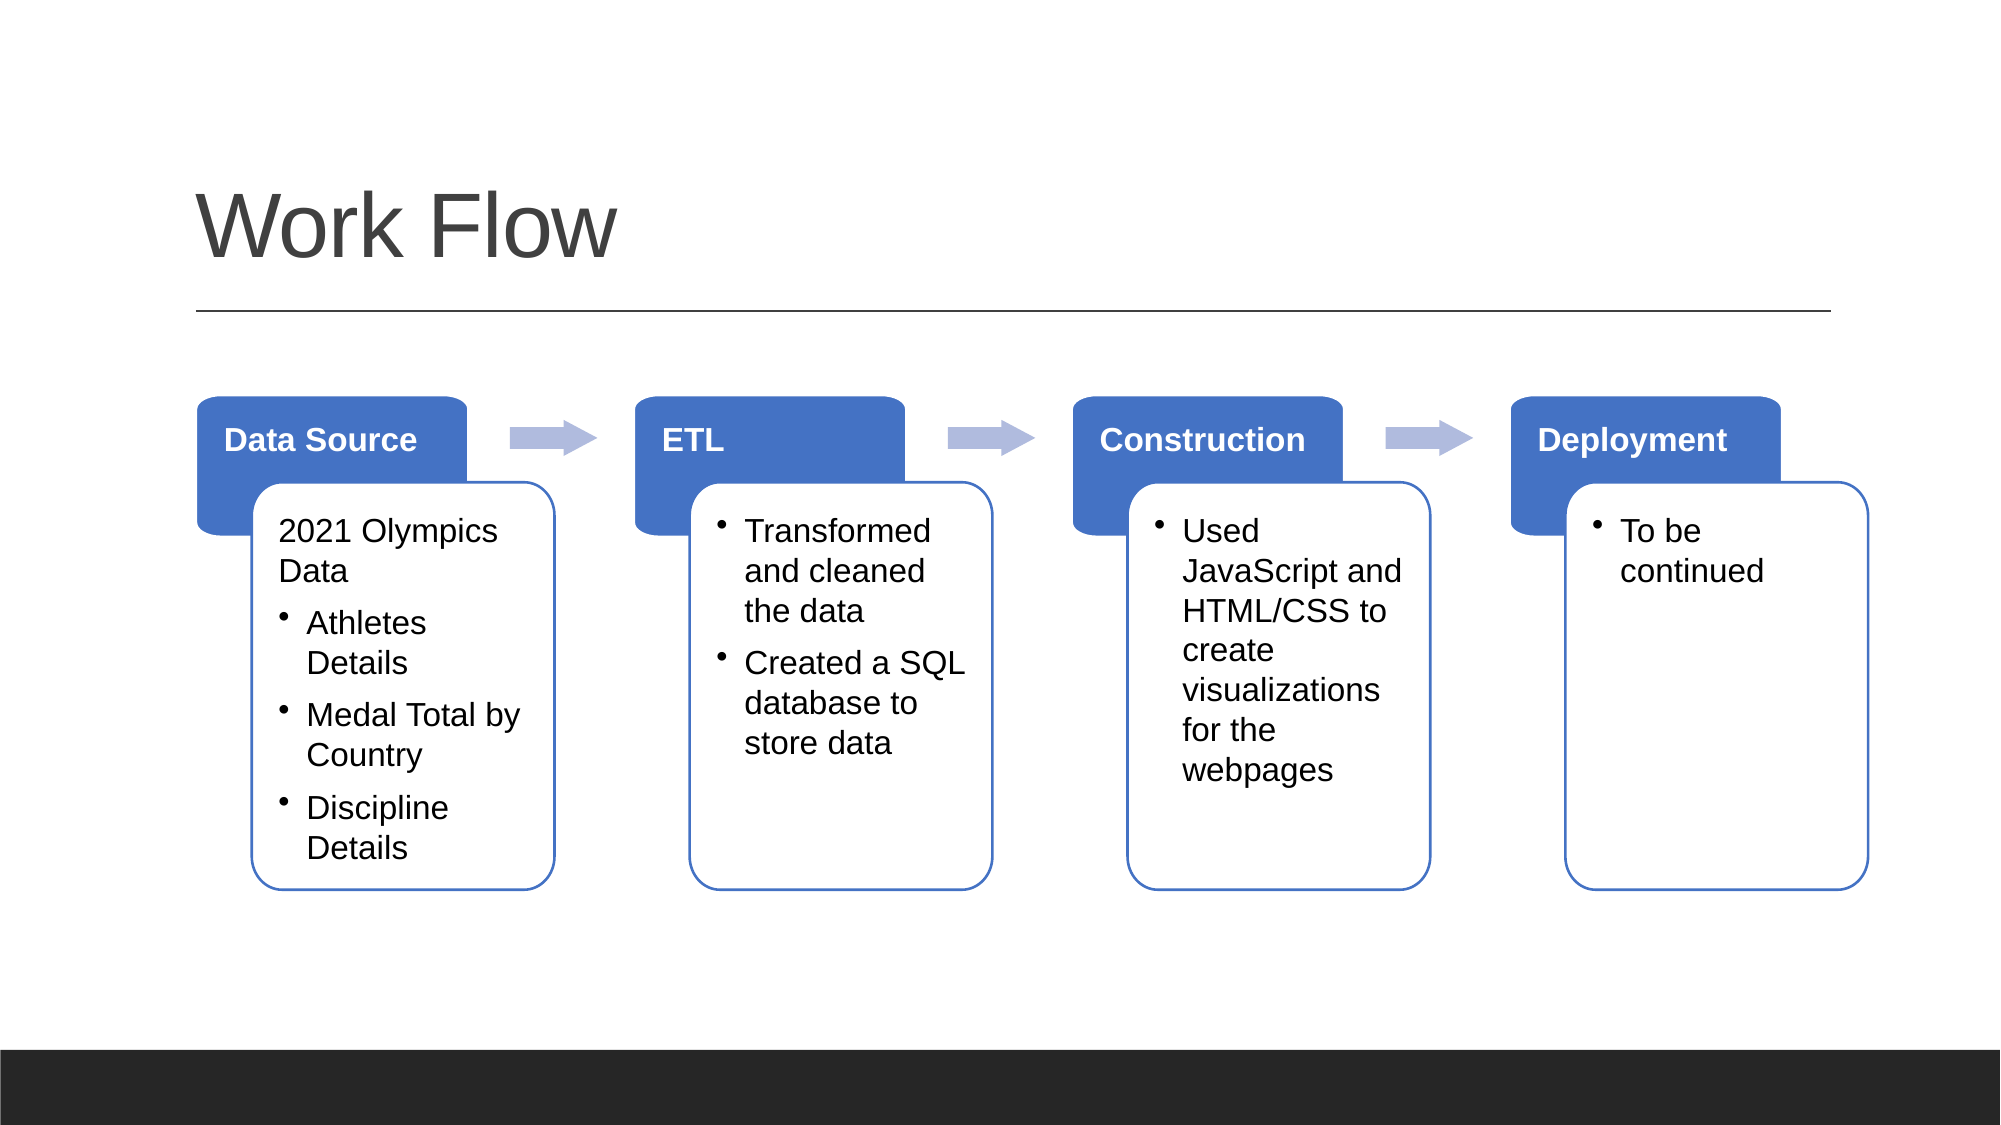

# Work Flow
Data Source
2021 Olympics Data
Athletes Details
Medal Total by Country
Discipline Details
ETL

Transformed and cleaned the data
Created a SQL database to store data
Construction

Used JavaScript and HTML/CSS to create visualizations for the webpages
Deployment

To be continued